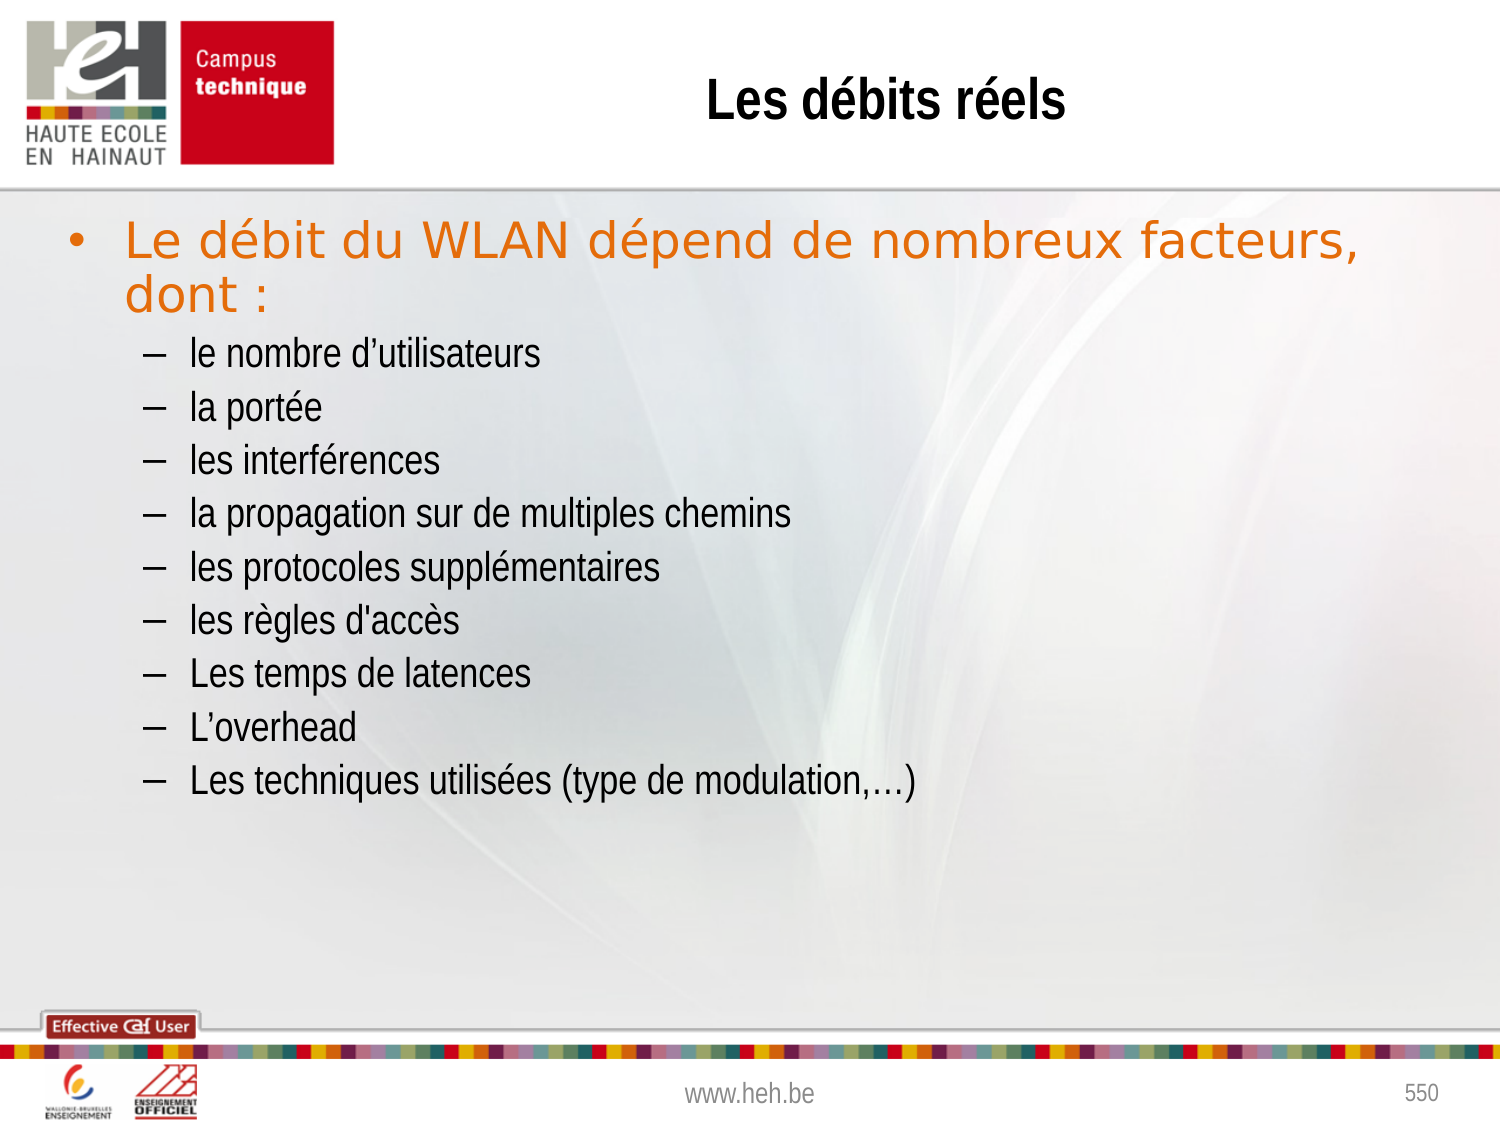

# Les débits réels
Le débit du WLAN dépend de nombreux facteurs, dont :
le nombre d’utilisateurs
la portée
les interférences
la propagation sur de multiples chemins
les protocoles supplémentaires
les règles d'accès
Les temps de latences
L’overhead
Les techniques utilisées (type de modulation,…)
www.heh.be
550